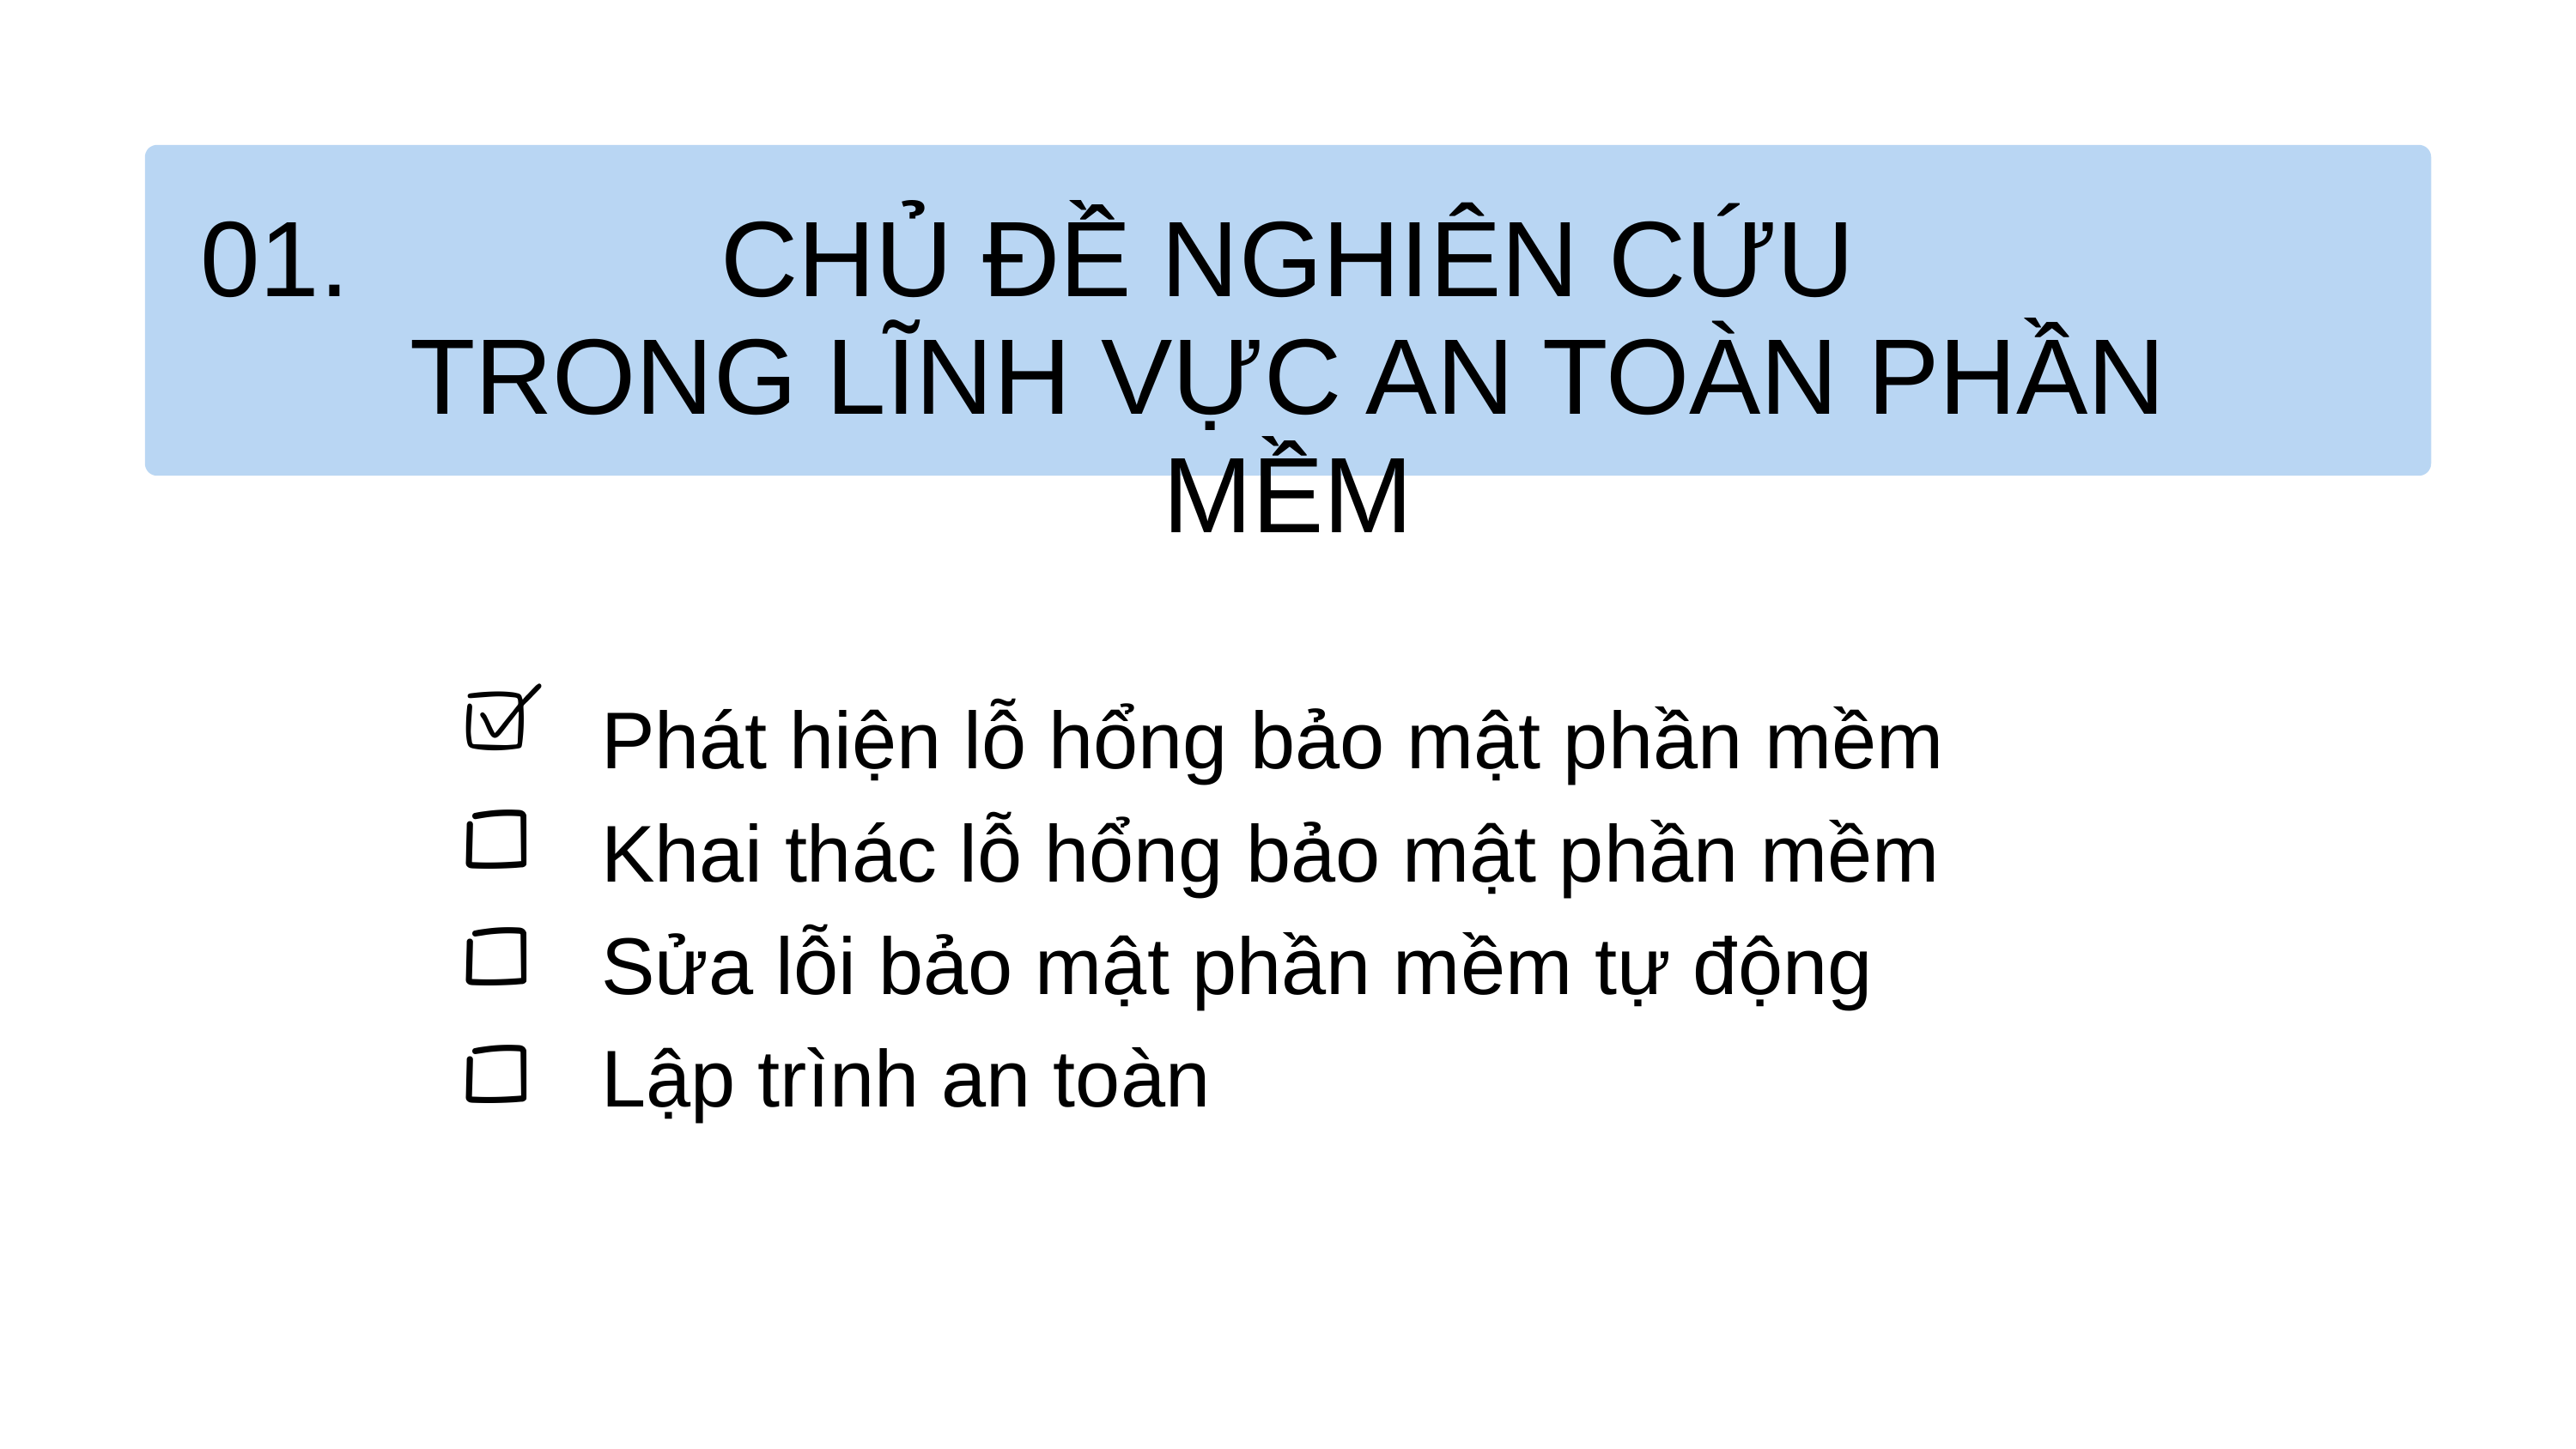

01.
CHỦ ĐỀ NGHIÊN CỨU
TRONG LĨNH VỰC AN TOÀN PHẦN MỀM

Phát hiện lỗ hổng bảo mật phần mềm
Khai thác lỗ hổng bảo mật phần mềm
Sửa lỗi bảo mật phần mềm tự động
Lập trình an toàn